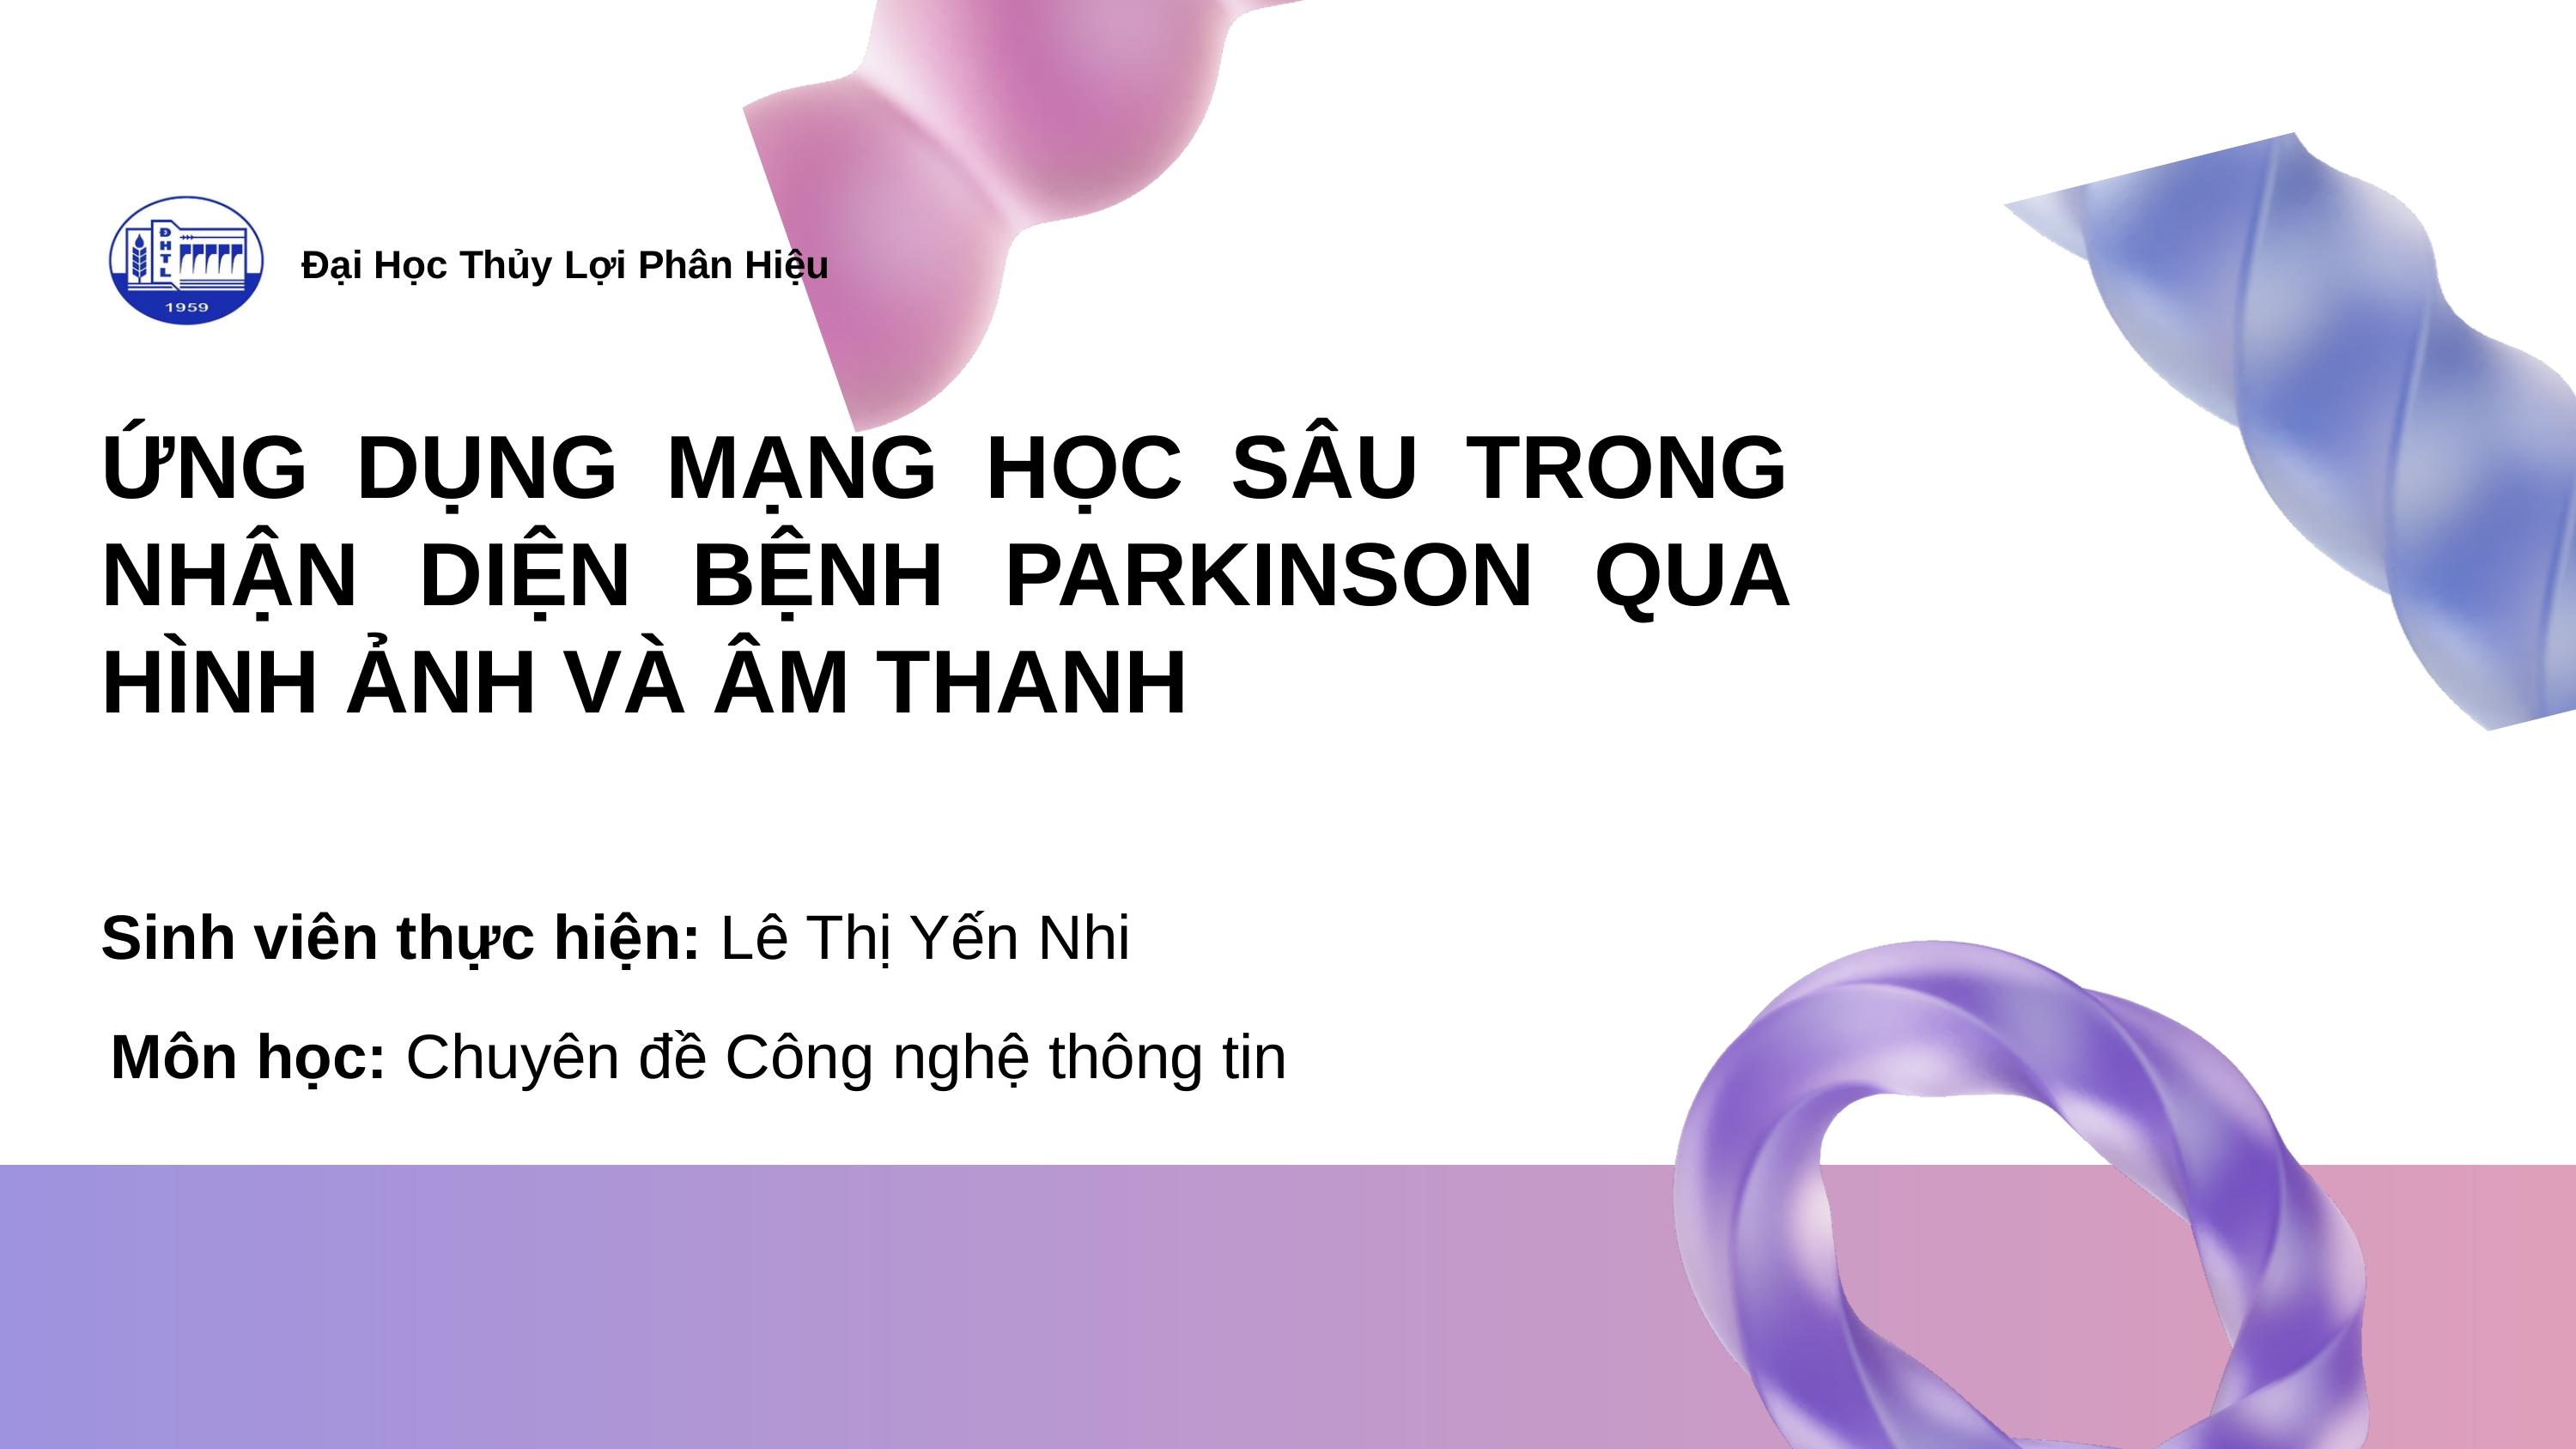

Đại Học Thủy Lợi Phân Hiệu
ỨNG DỤNG MẠNG HỌC SÂU TRONG NHẬN DIỆN BỆNH PARKINSON QUA HÌNH ẢNH VÀ ÂM THANH
Sinh viên thực hiện: Lê Thị Yến Nhi

Môn học: Chuyên đề Công nghệ thông tin